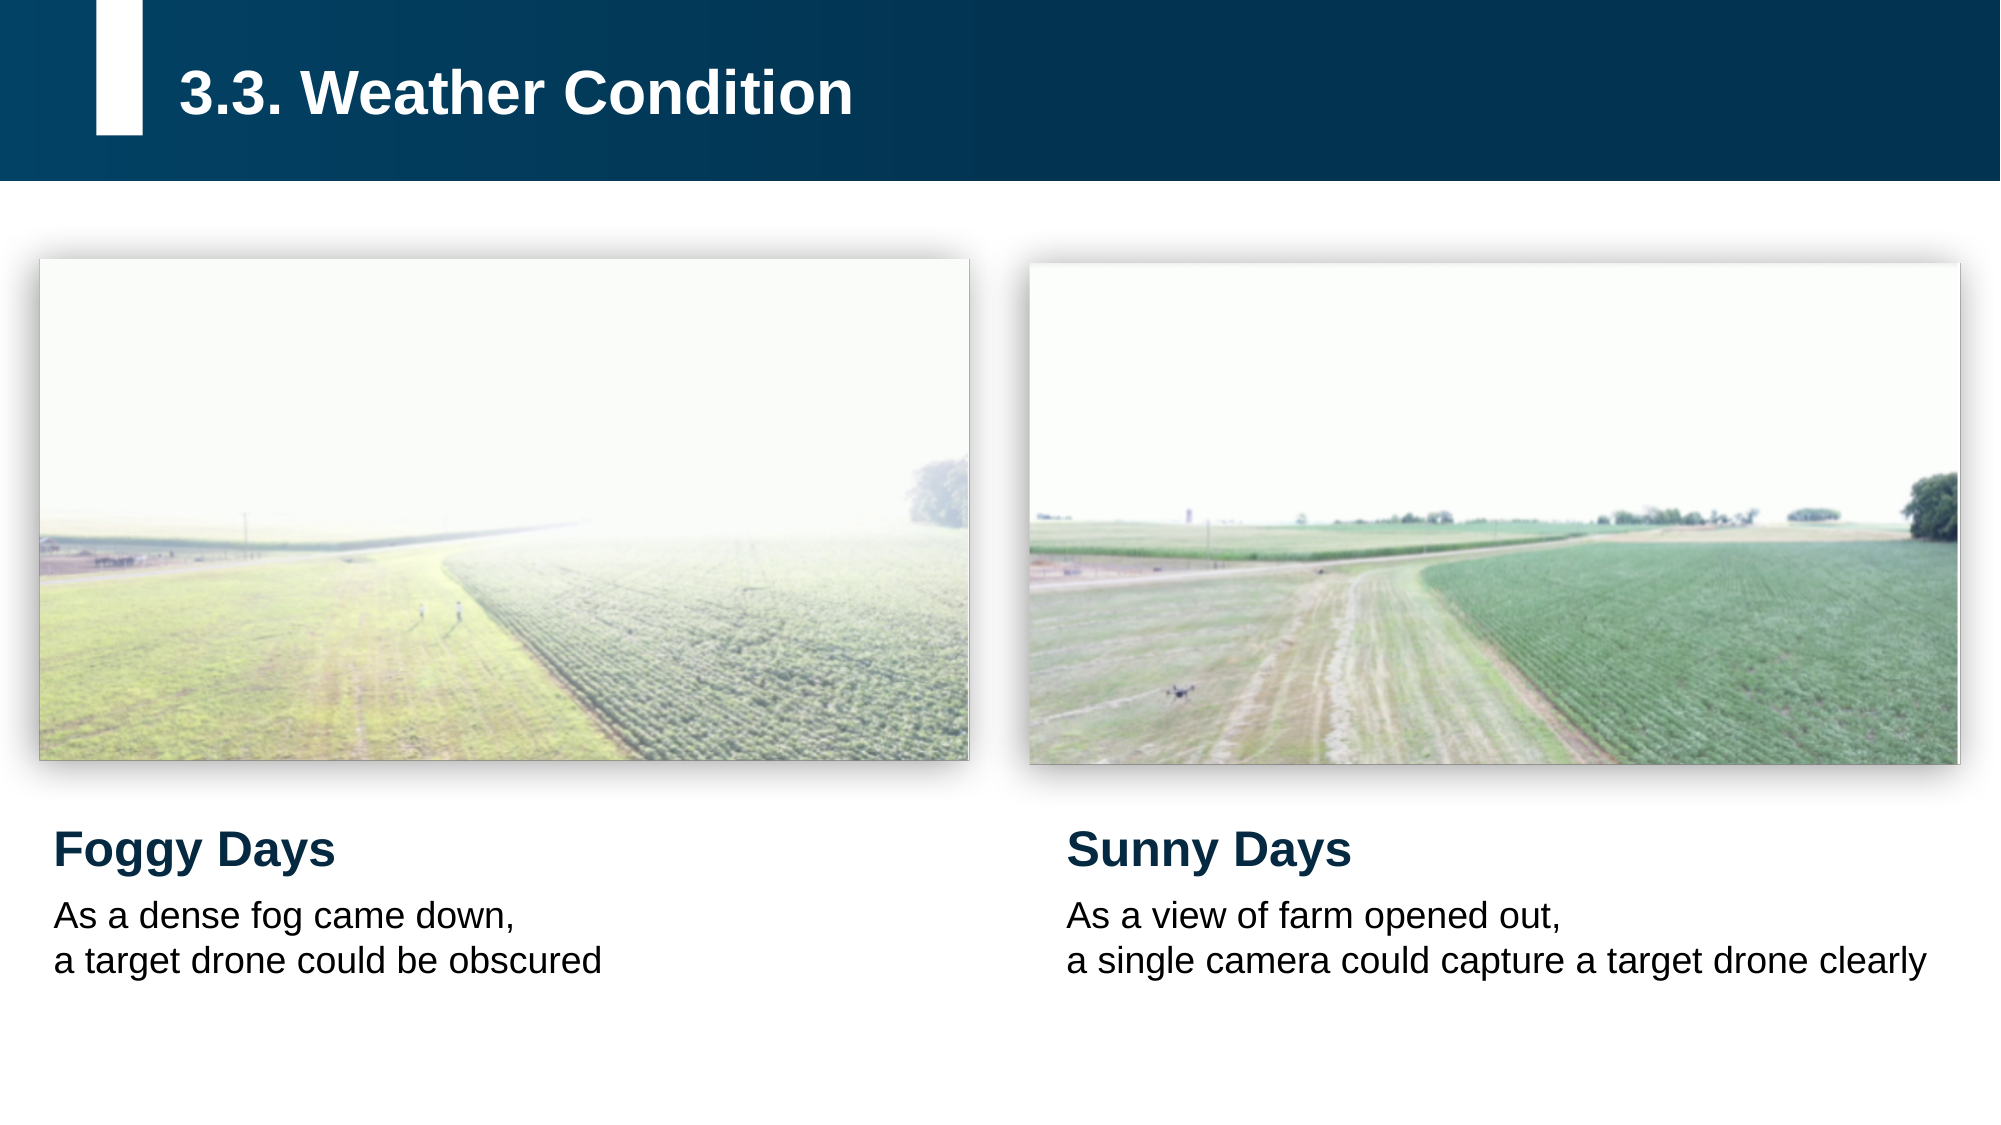

3.3. Weather Condition

Foggy Days
Sunny Days
As a dense fog came down,
a target drone could be obscured
As a view of farm opened out,
a single camera could capture a target drone clearly